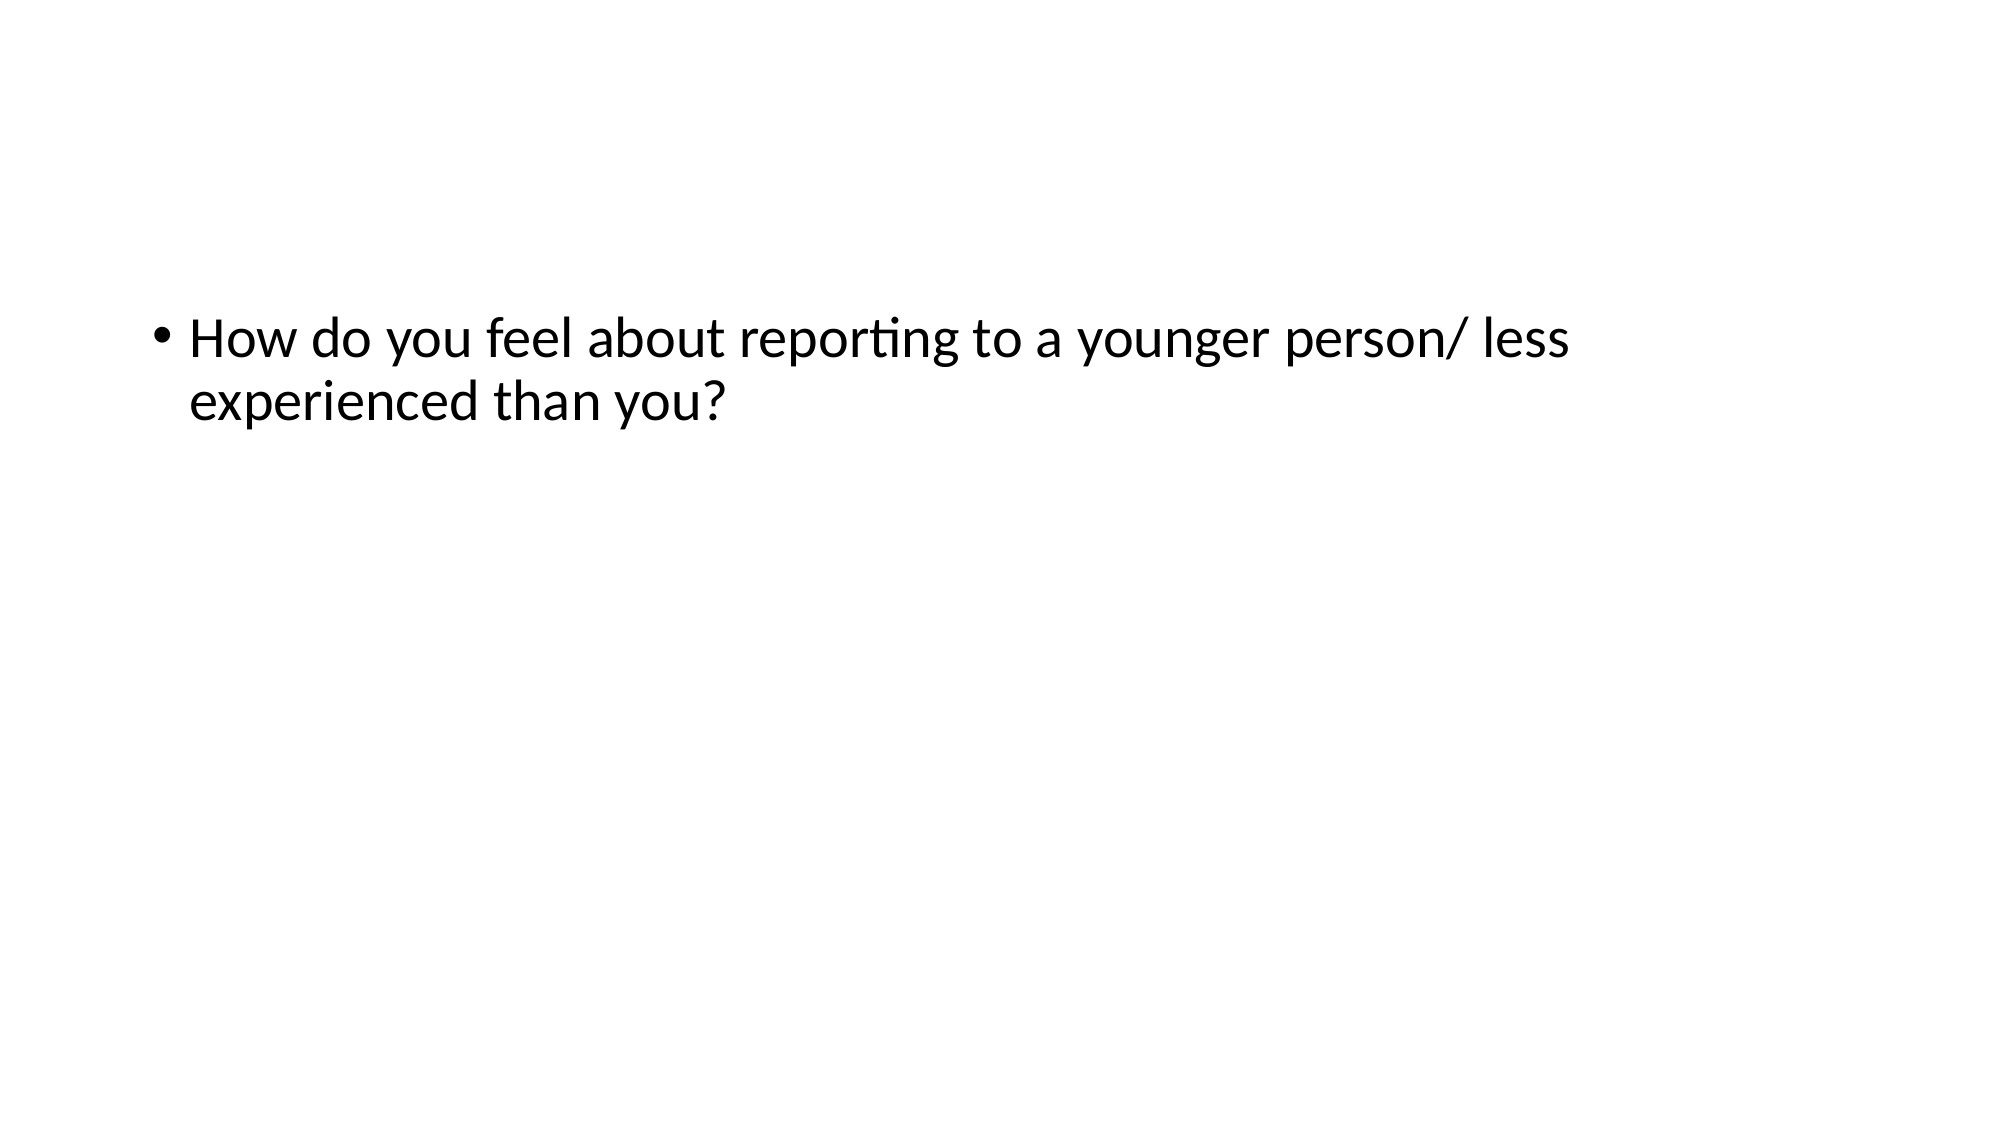

#
How do you feel about reporting to a younger person/ less experienced than you?